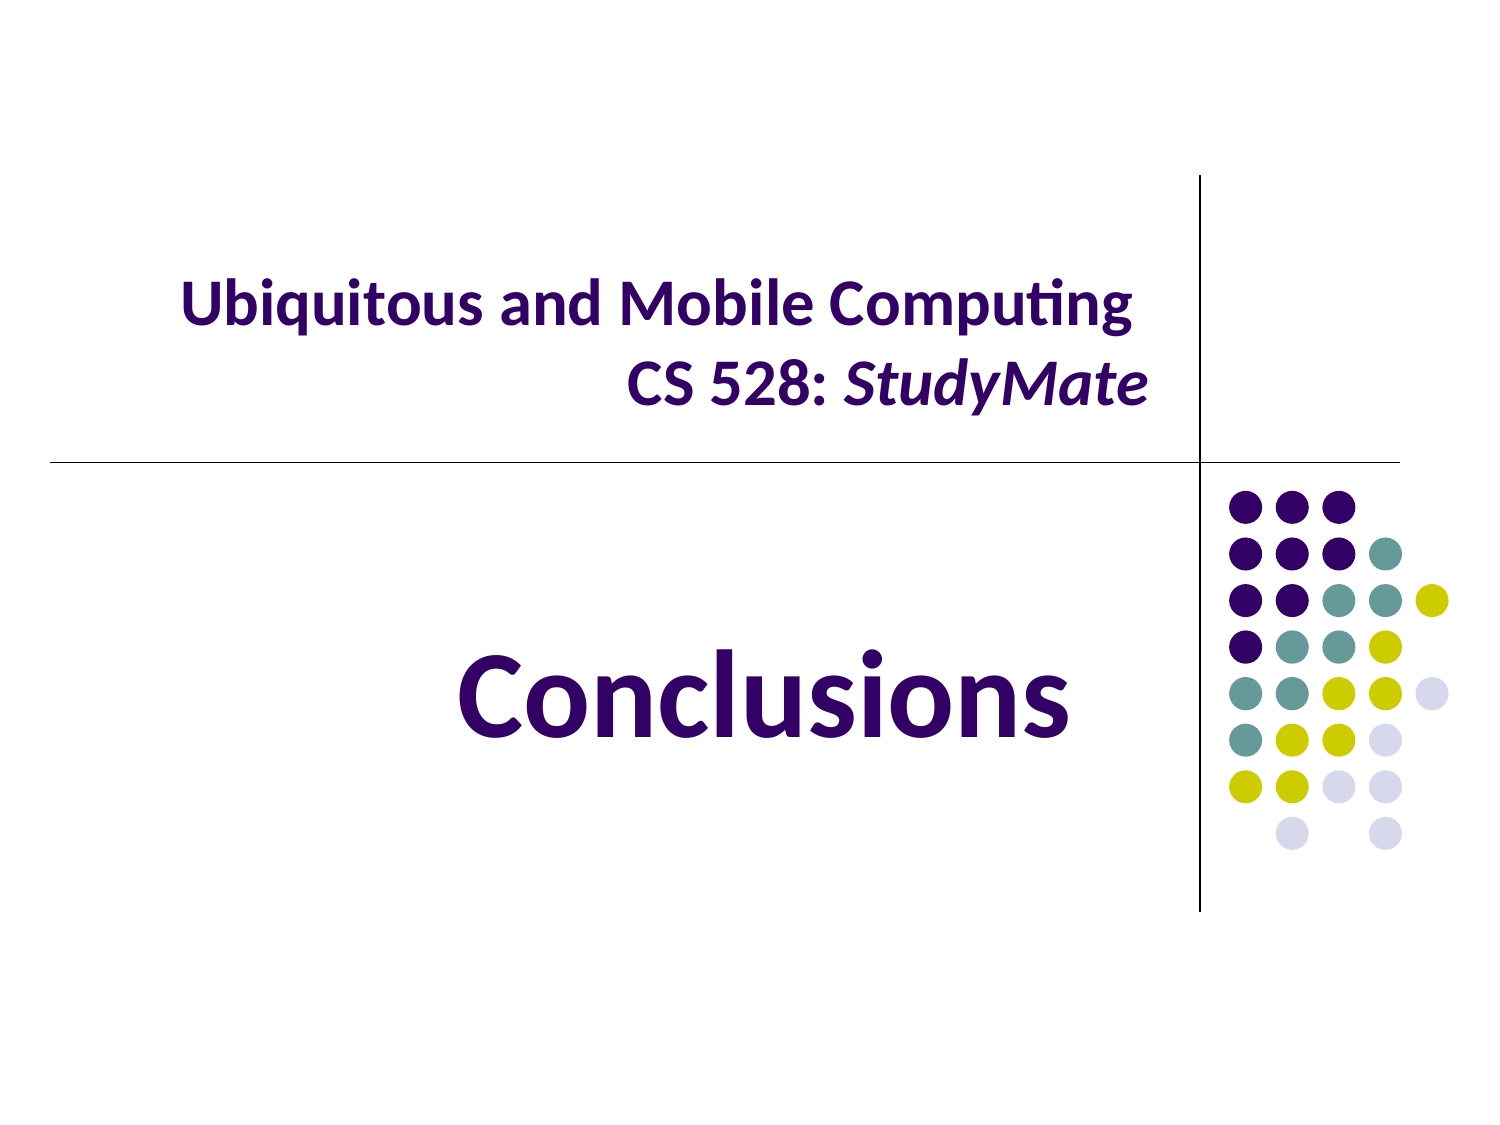

# Ubiquitous and Mobile Computing CS 528: StudyMate
Conclusions